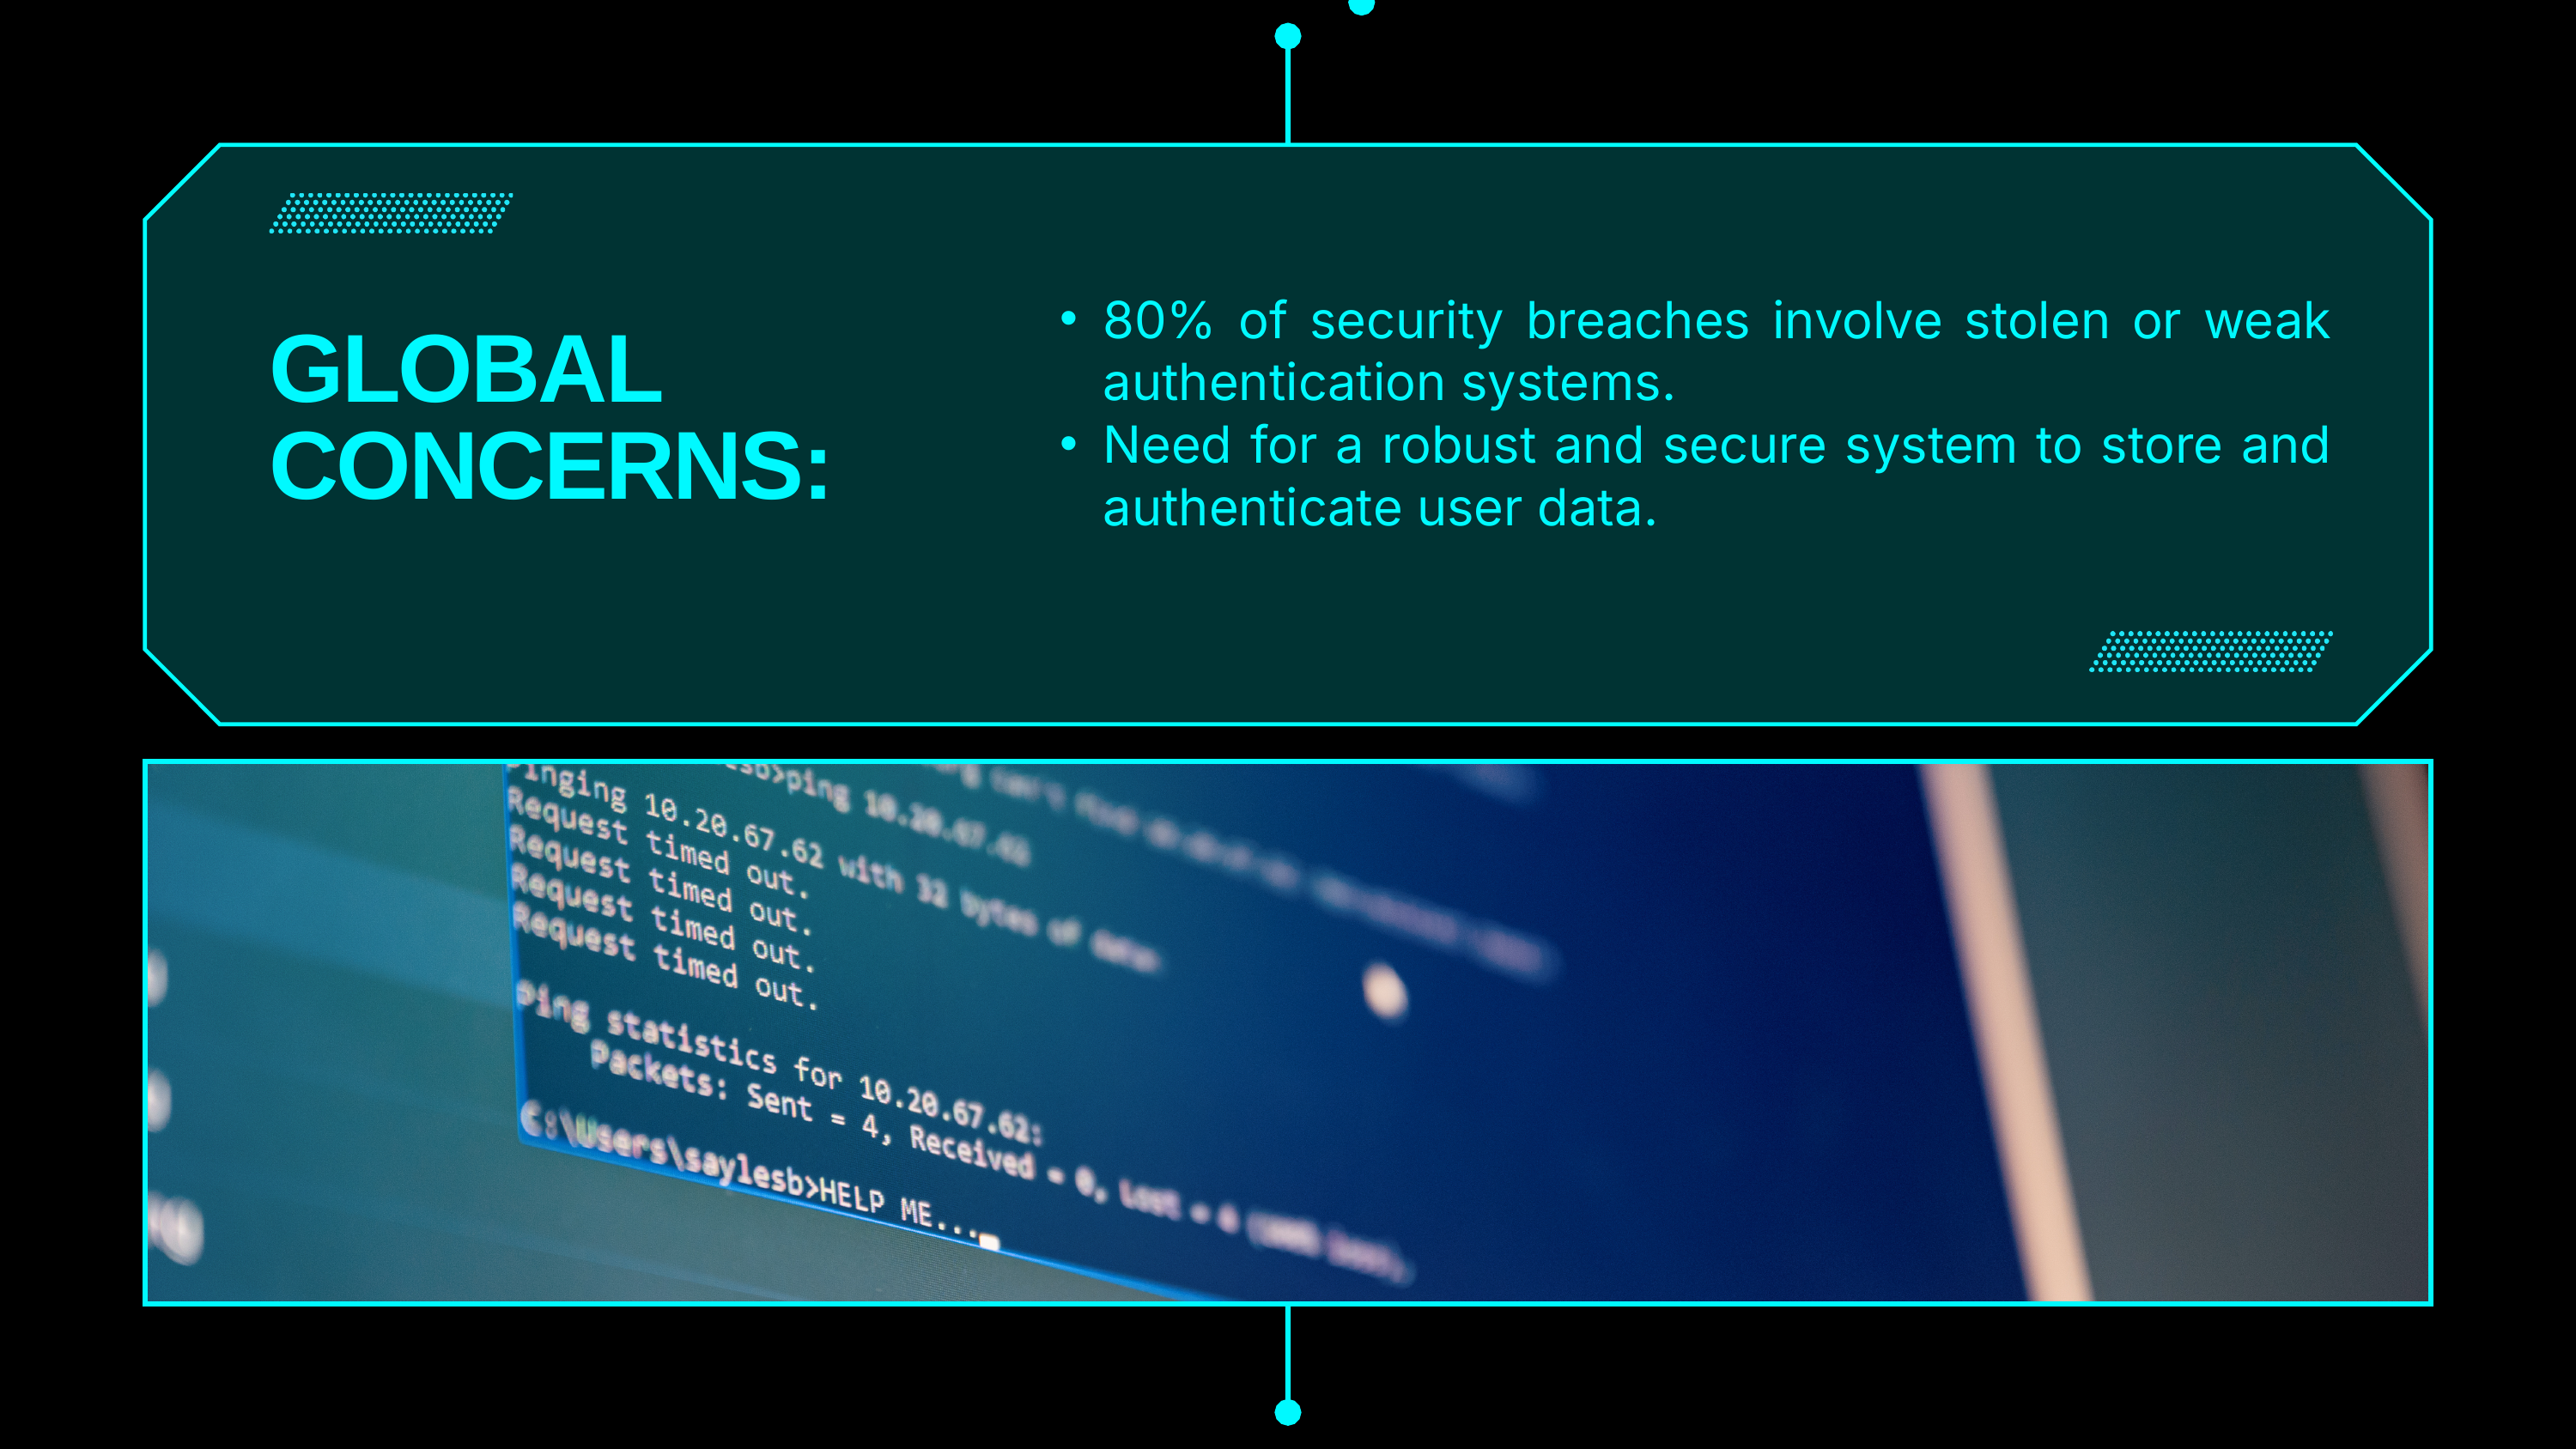

80% of security breaches involve stolen or weak authentication systems.
Need for a robust and secure system to store and authenticate user data.

GLOBAL CONCERNS: